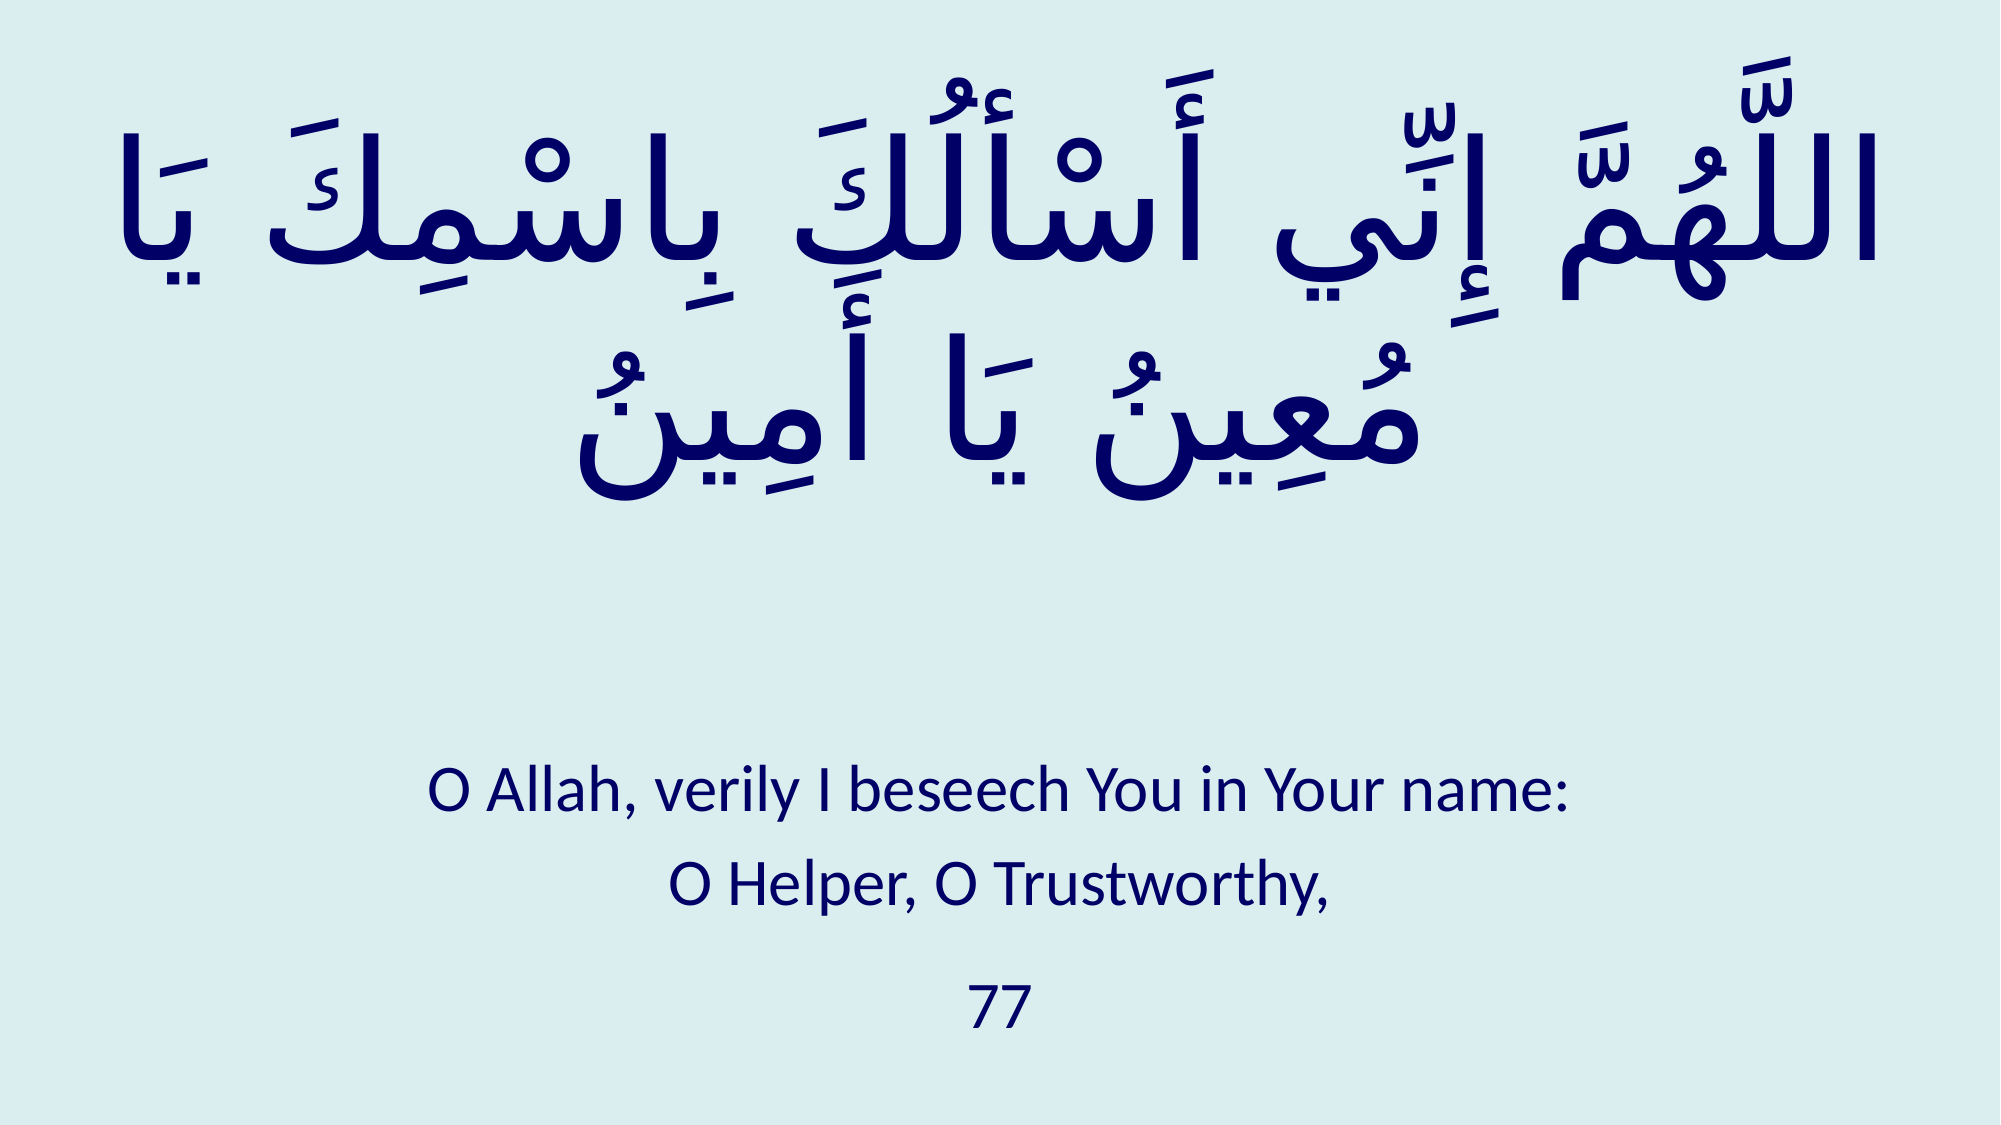

# اللَّهُمَّ إِنِّي أَسْألُكَ بِاسْمِكَ يَا مُعِينُ يَا أَمِينُ
O Allah, verily I beseech You in Your name:
O Helper, O Trustworthy,
77